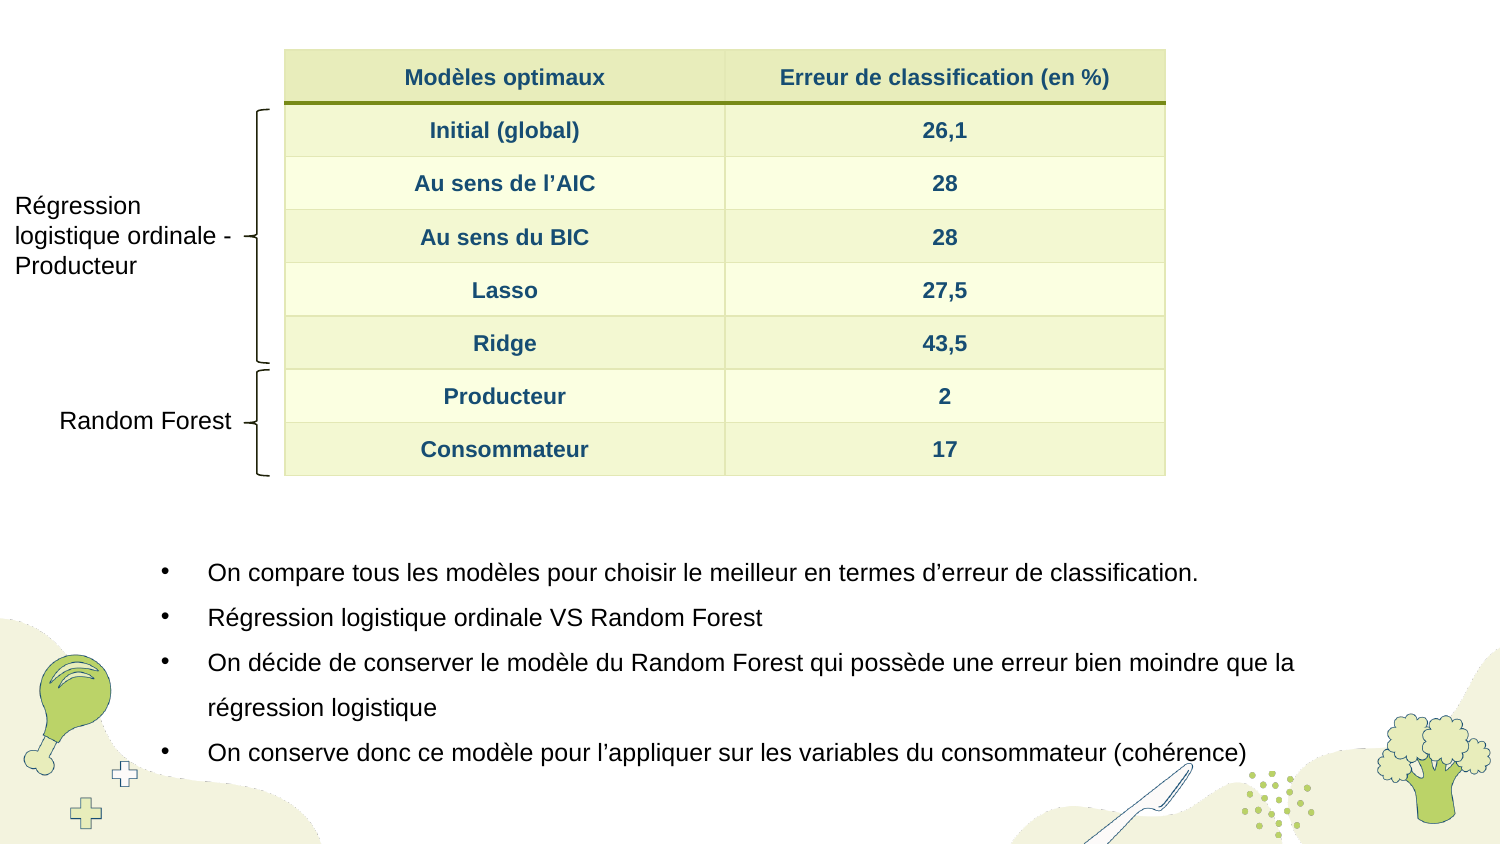

| Modèles optimaux | Erreur de classification (en %) |
| --- | --- |
| Initial (global) | 26,1 |
| Au sens de l’AIC | 28 |
| Au sens du BIC | 28 |
| Lasso | 27,5 |
| Ridge | 43,5 |
| Producteur | 2 |
| Consommateur | 17 |

Régression logistique ordinale - Producteur

Random Forest
On compare tous les modèles pour choisir le meilleur en termes d’erreur de classification.
Régression logistique ordinale VS Random Forest
On décide de conserver le modèle du Random Forest qui possède une erreur bien moindre que la régression logistique
On conserve donc ce modèle pour l’appliquer sur les variables du consommateur (cohérence)